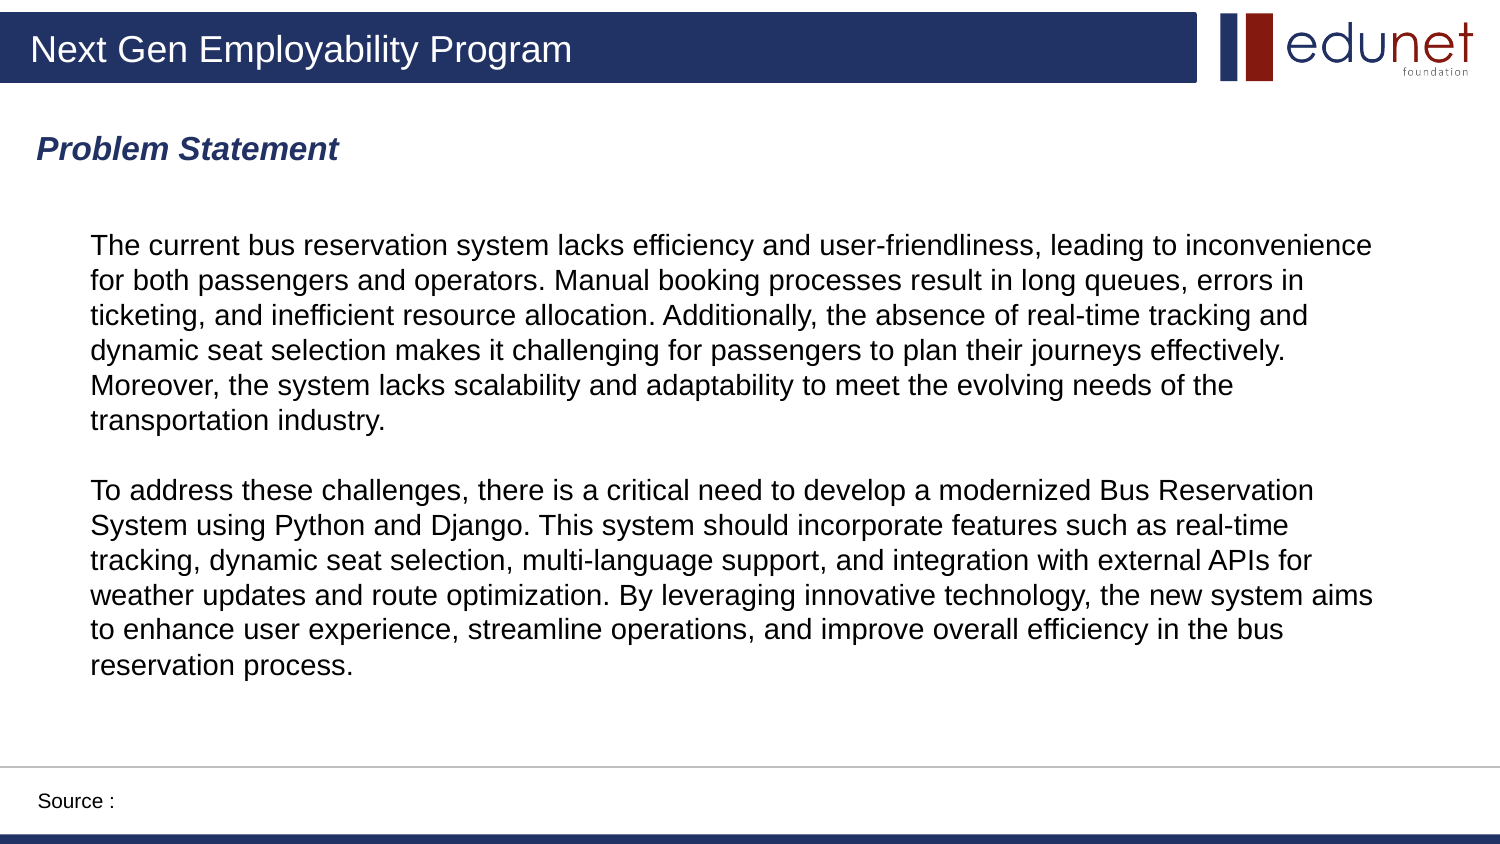

Problem Statement
The current bus reservation system lacks efficiency and user-friendliness, leading to inconvenience for both passengers and operators. Manual booking processes result in long queues, errors in ticketing, and inefficient resource allocation. Additionally, the absence of real-time tracking and dynamic seat selection makes it challenging for passengers to plan their journeys effectively. Moreover, the system lacks scalability and adaptability to meet the evolving needs of the transportation industry.

To address these challenges, there is a critical need to develop a modernized Bus Reservation System using Python and Django. This system should incorporate features such as real-time tracking, dynamic seat selection, multi-language support, and integration with external APIs for weather updates and route optimization. By leveraging innovative technology, the new system aims to enhance user experience, streamline operations, and improve overall efficiency in the bus reservation process.
Source :